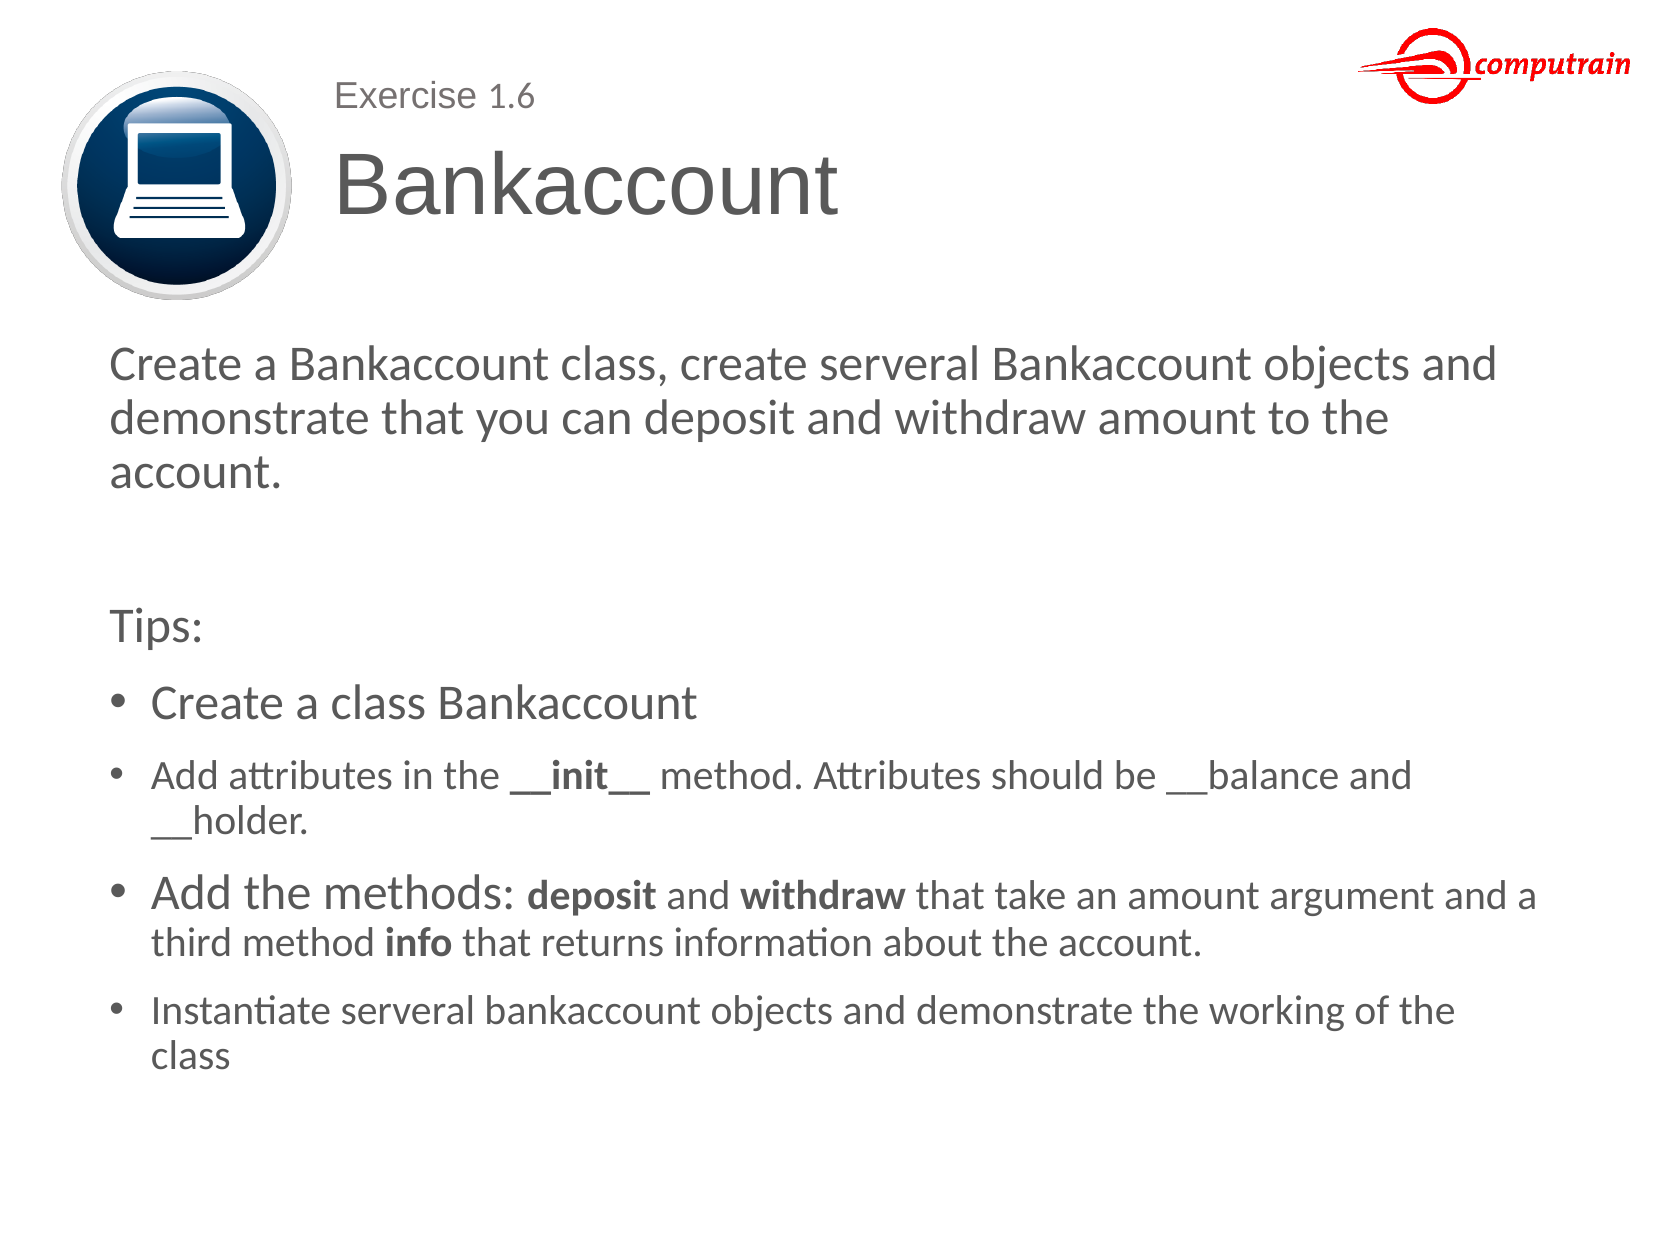

Exercise 1.6
# Bankaccount
Create a Bankaccount class, create serveral Bankaccount objects and demonstrate that you can deposit and withdraw amount to the account.

Tips:
Create a class Bankaccount
Add attributes in the __init__ method. Attributes should be __balance and __holder.
Add the methods: deposit and withdraw that take an amount argument and a third method info that returns information about the account.
Instantiate serveral bankaccount objects and demonstrate the working of the class